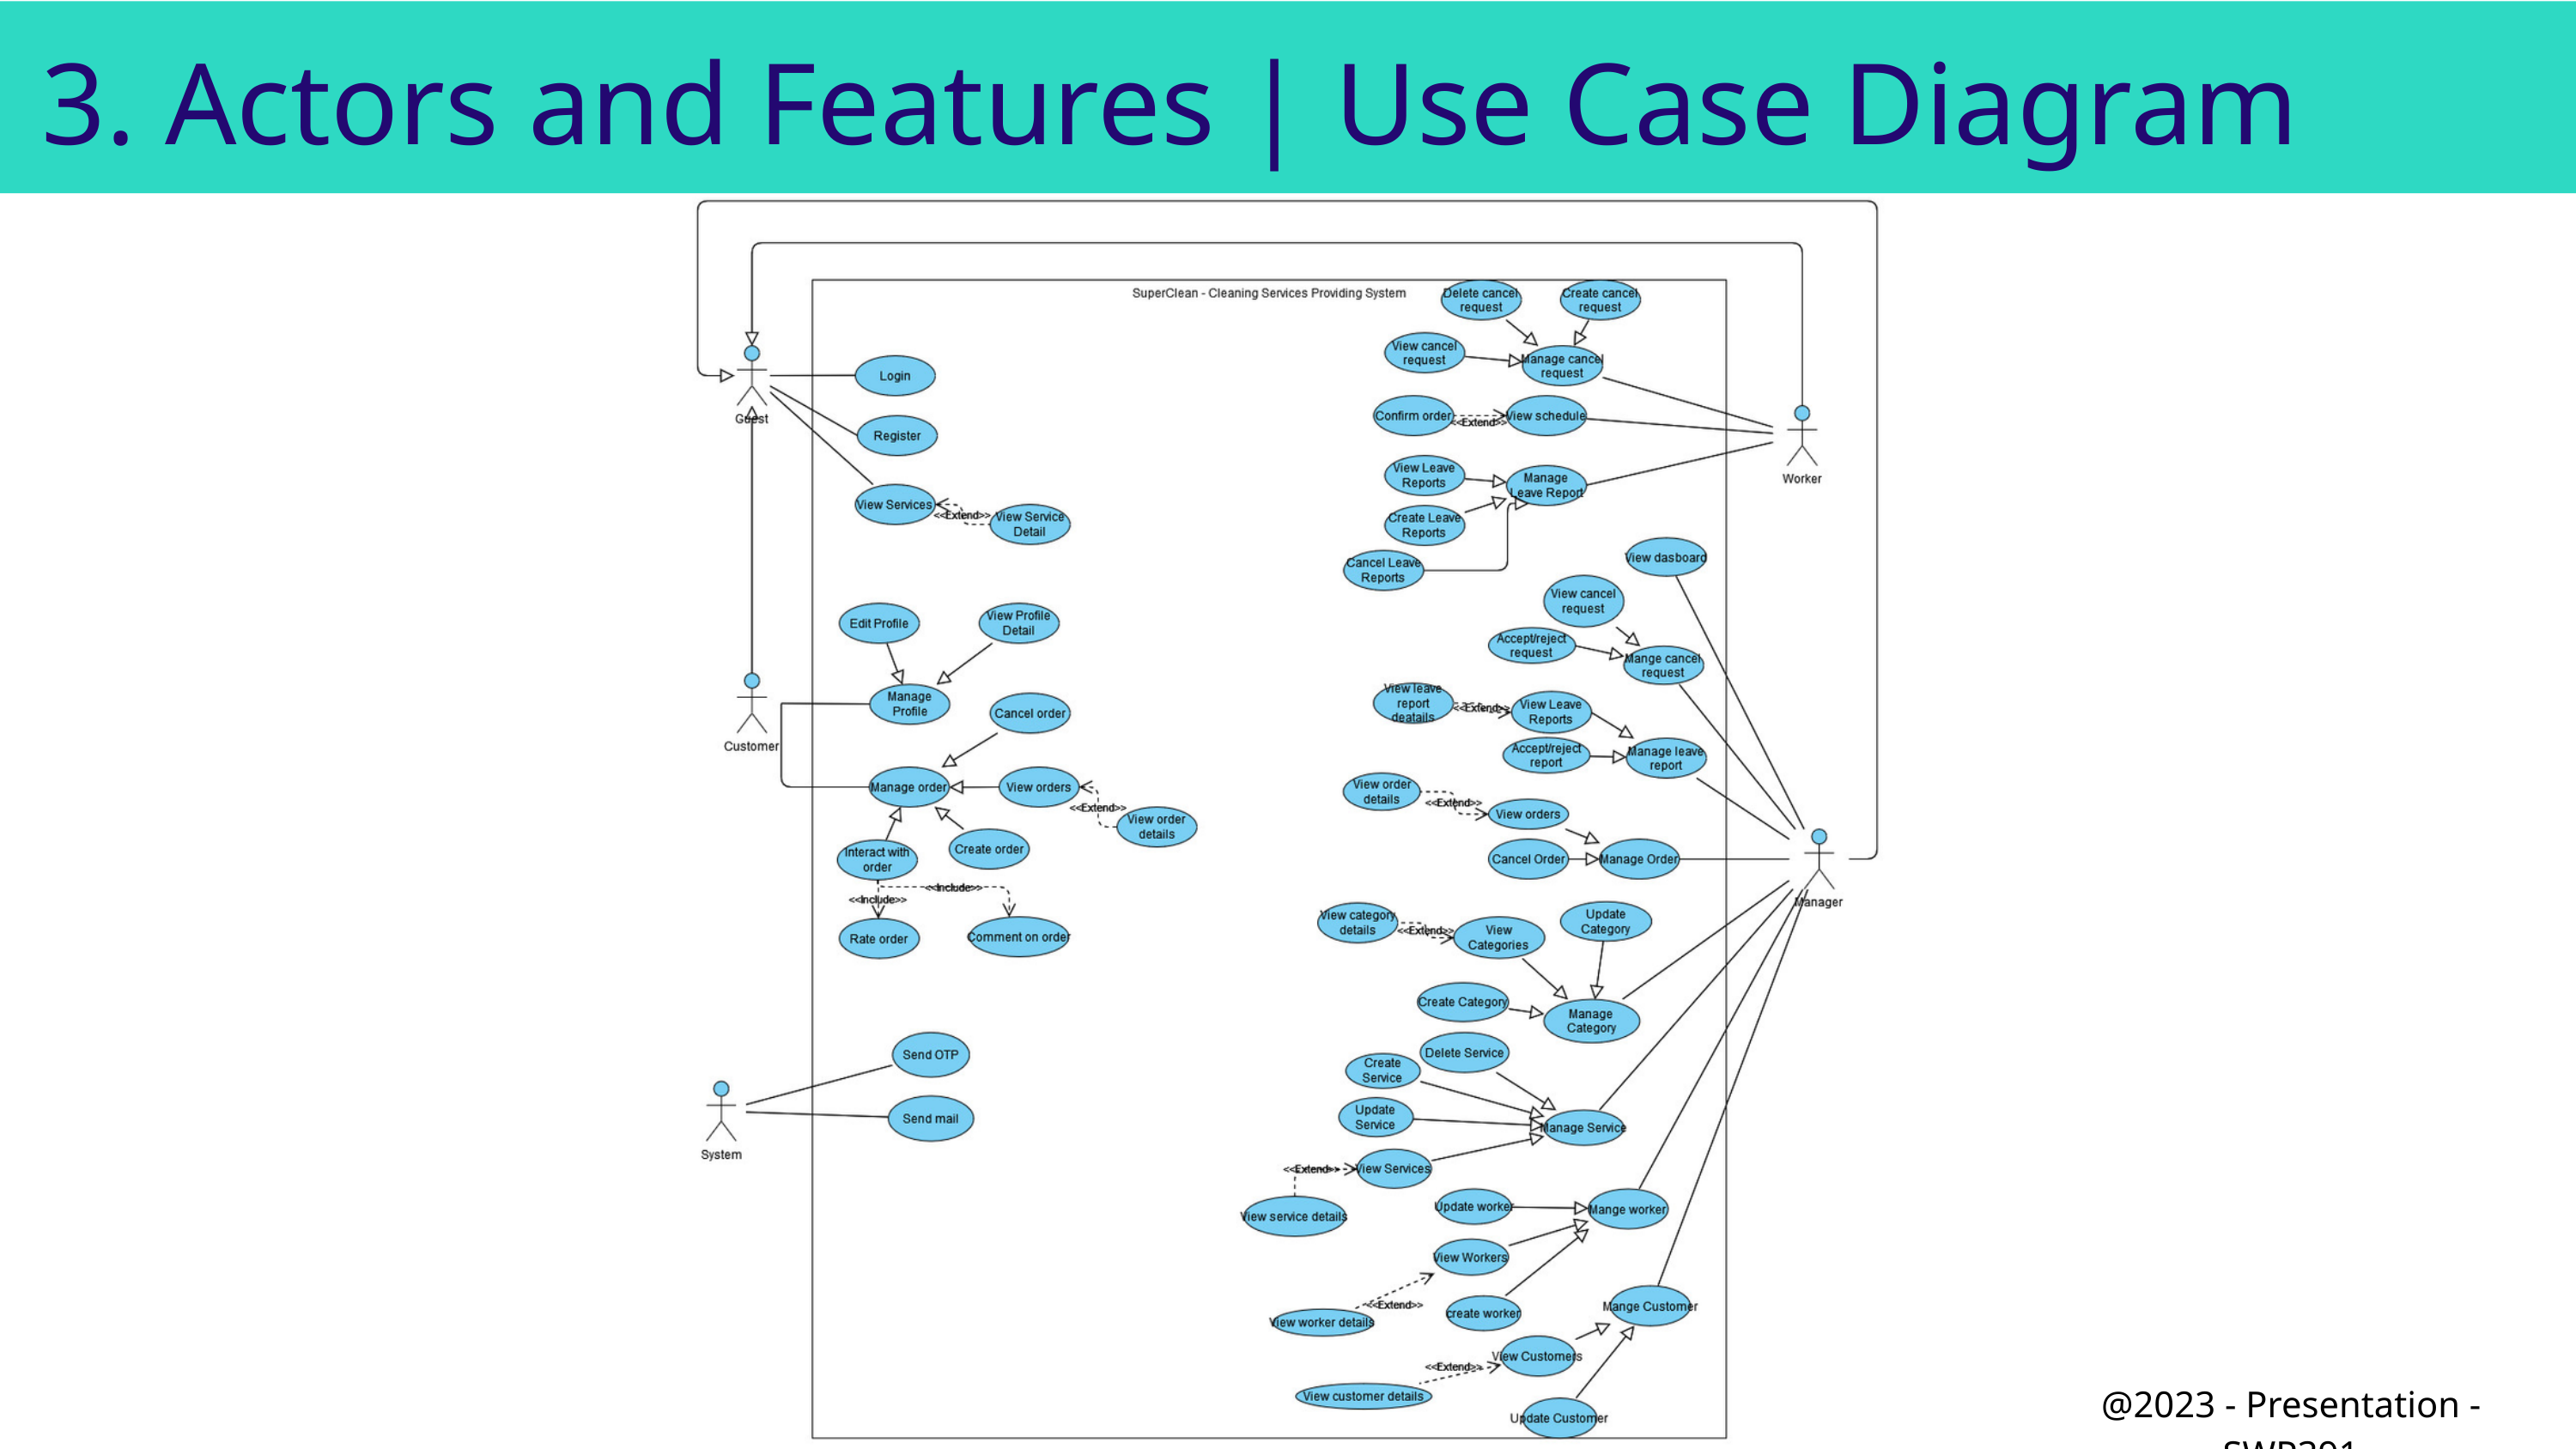

3. Actors and Features | Use Case Diagram

@2023 - Presentation - SWP391